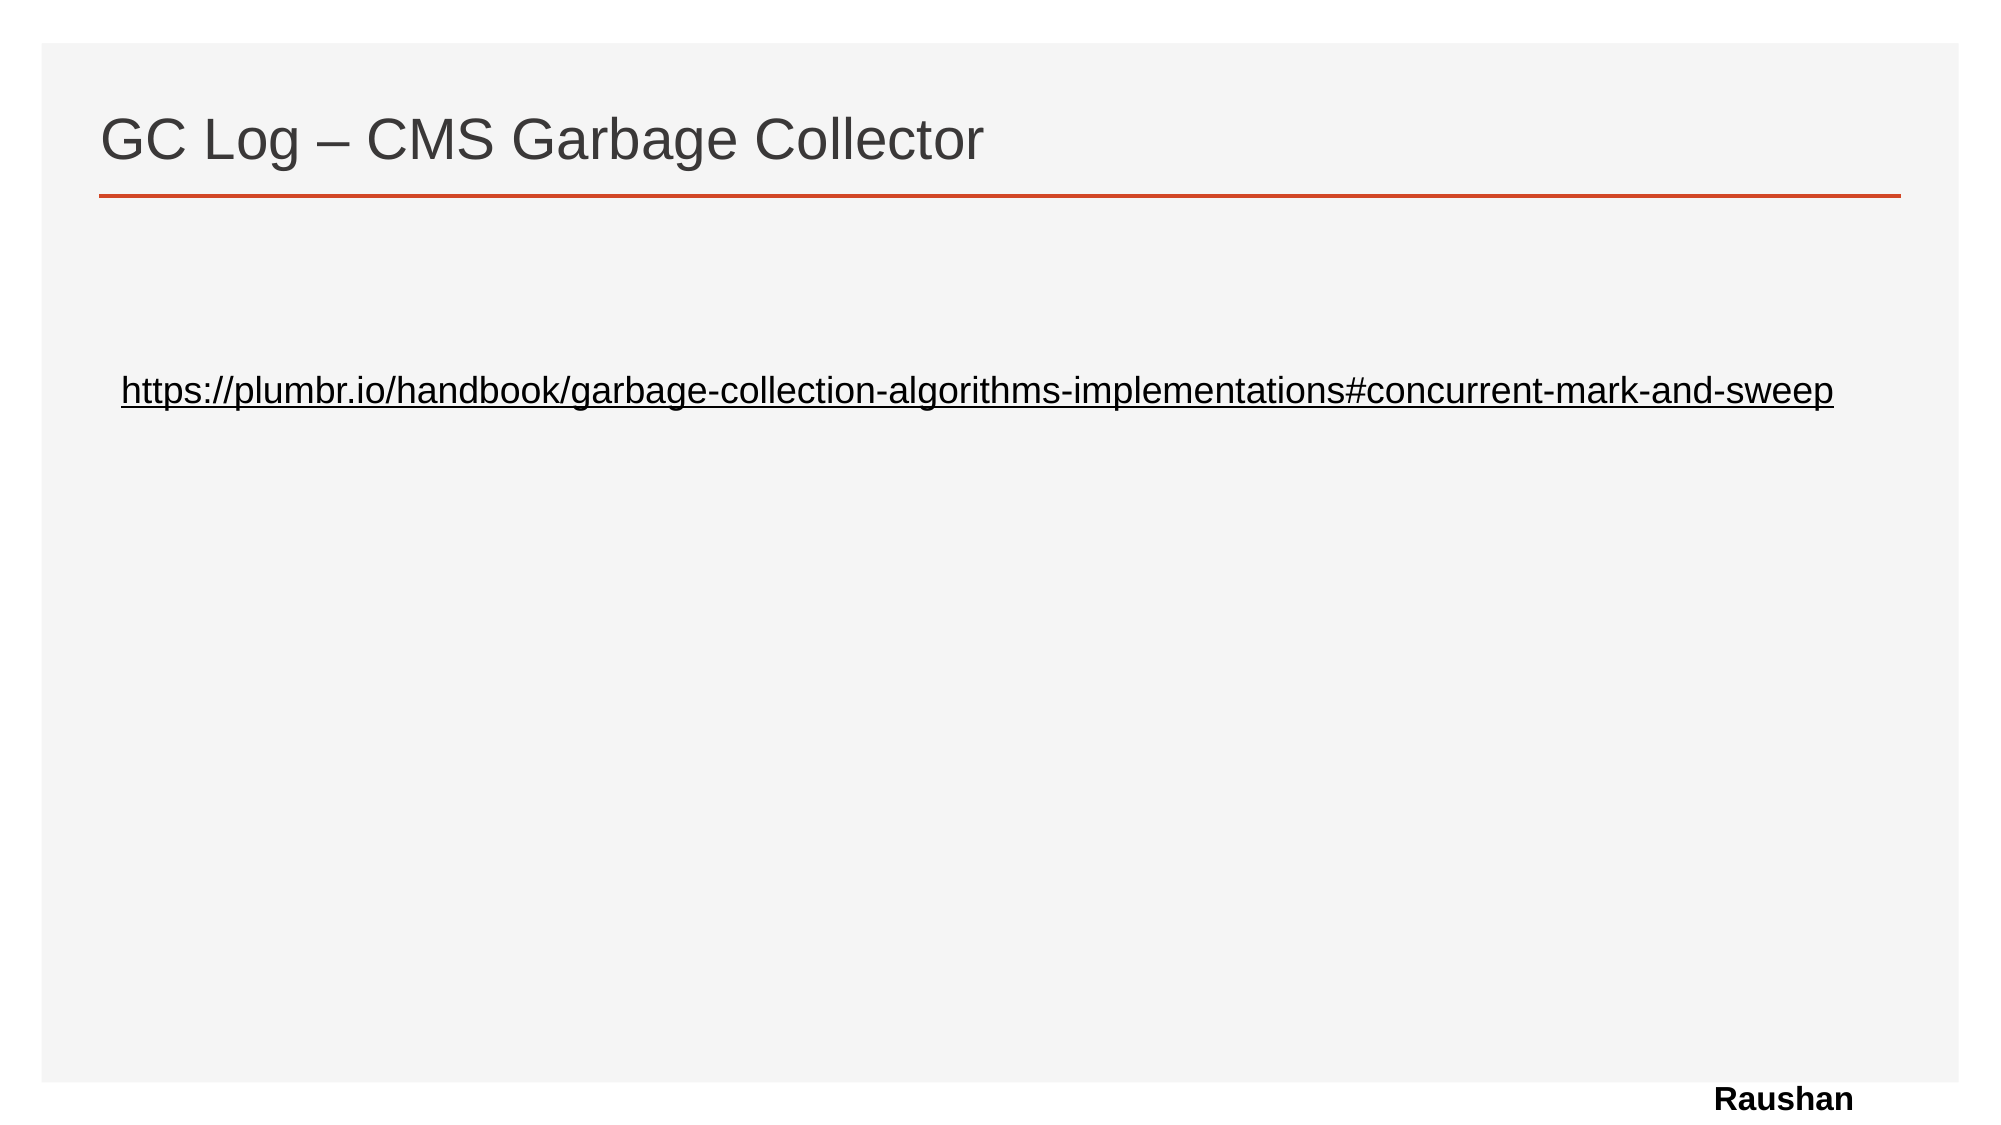

# GC Log – CMS Garbage Collector

https://plumbr.io/handbook/garbage-collection-algorithms-implementations#concurrent-mark-and-sweep
Raushan Kumar